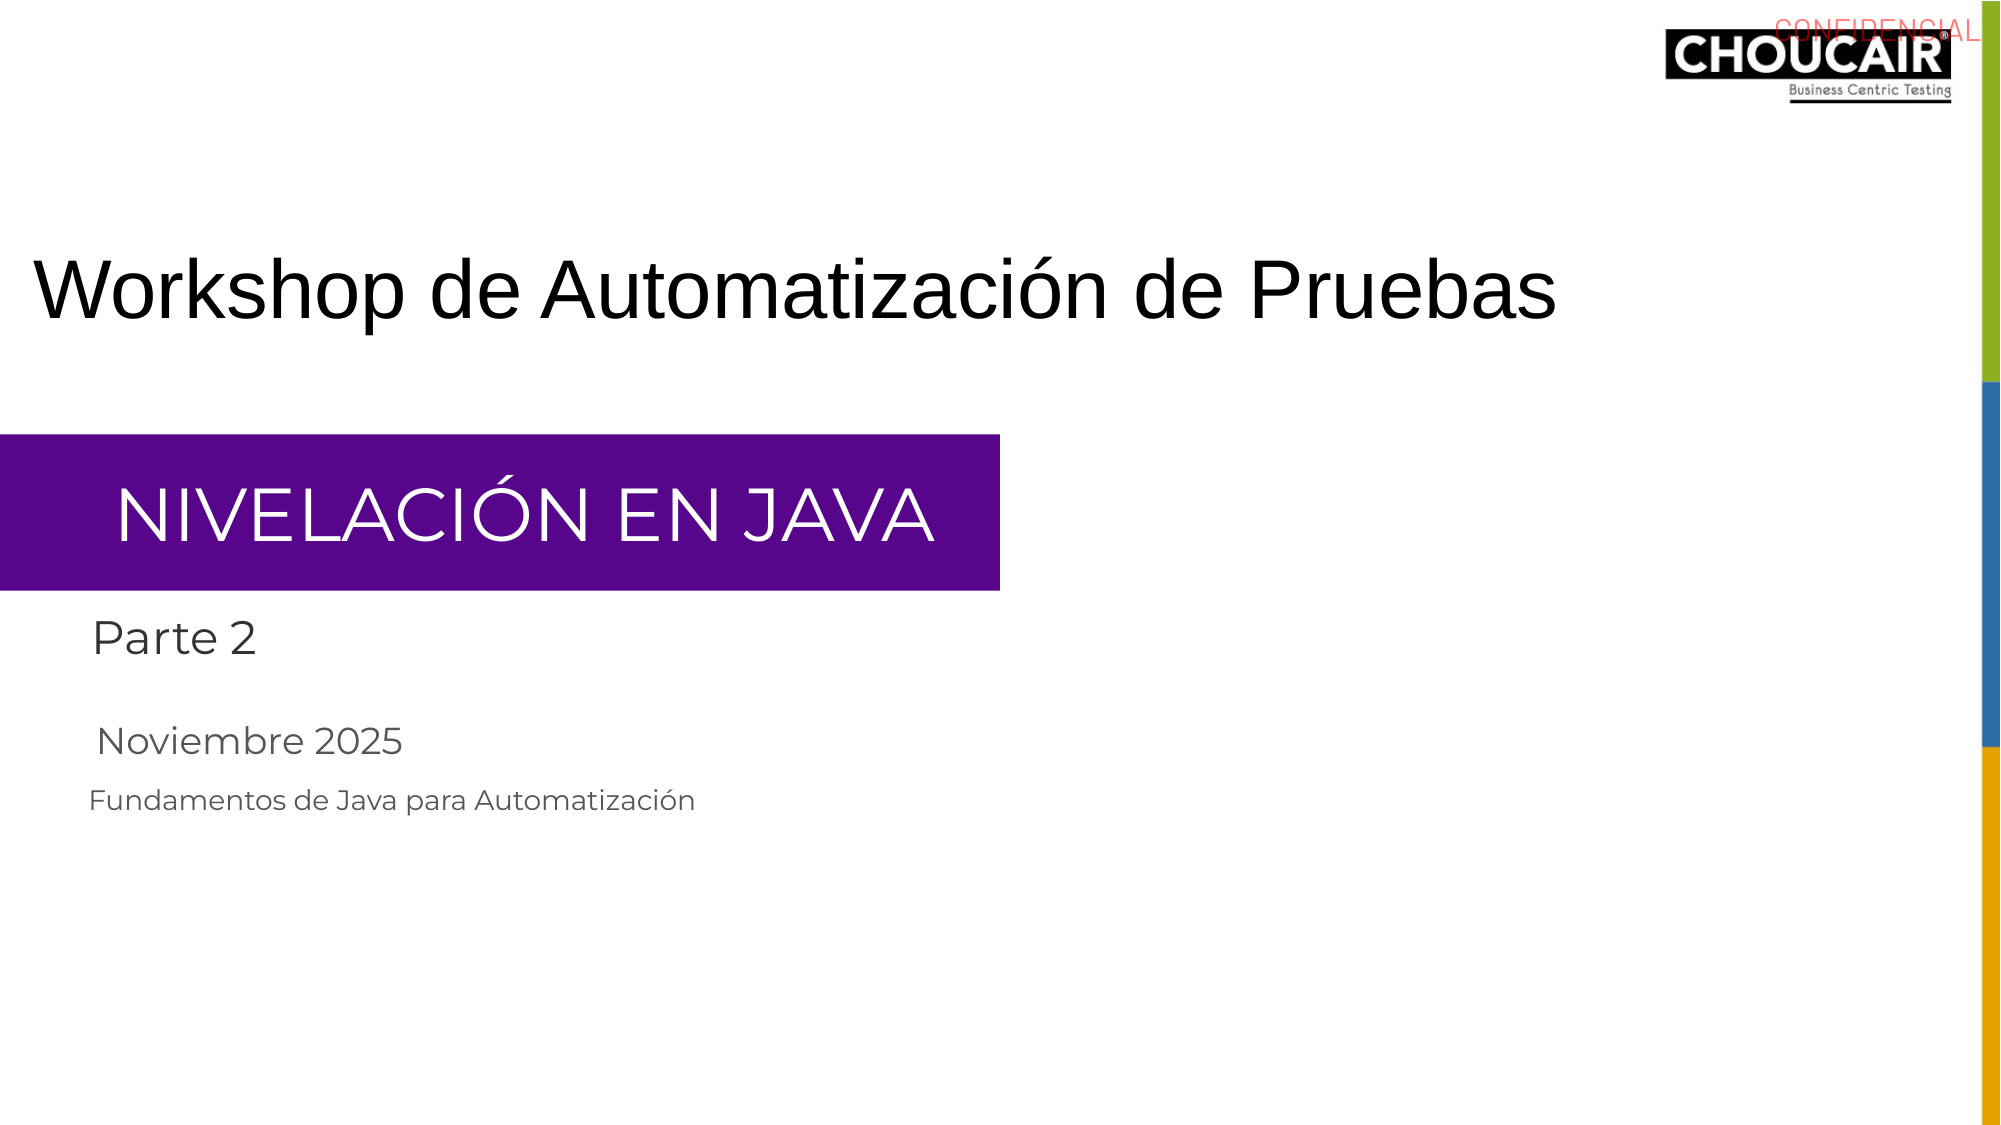

Workshop de Automatización de Pruebas

NIVELACIÓN EN JAVA
Parte 2
Noviembre 2025
Fundamentos de Java para Automatización